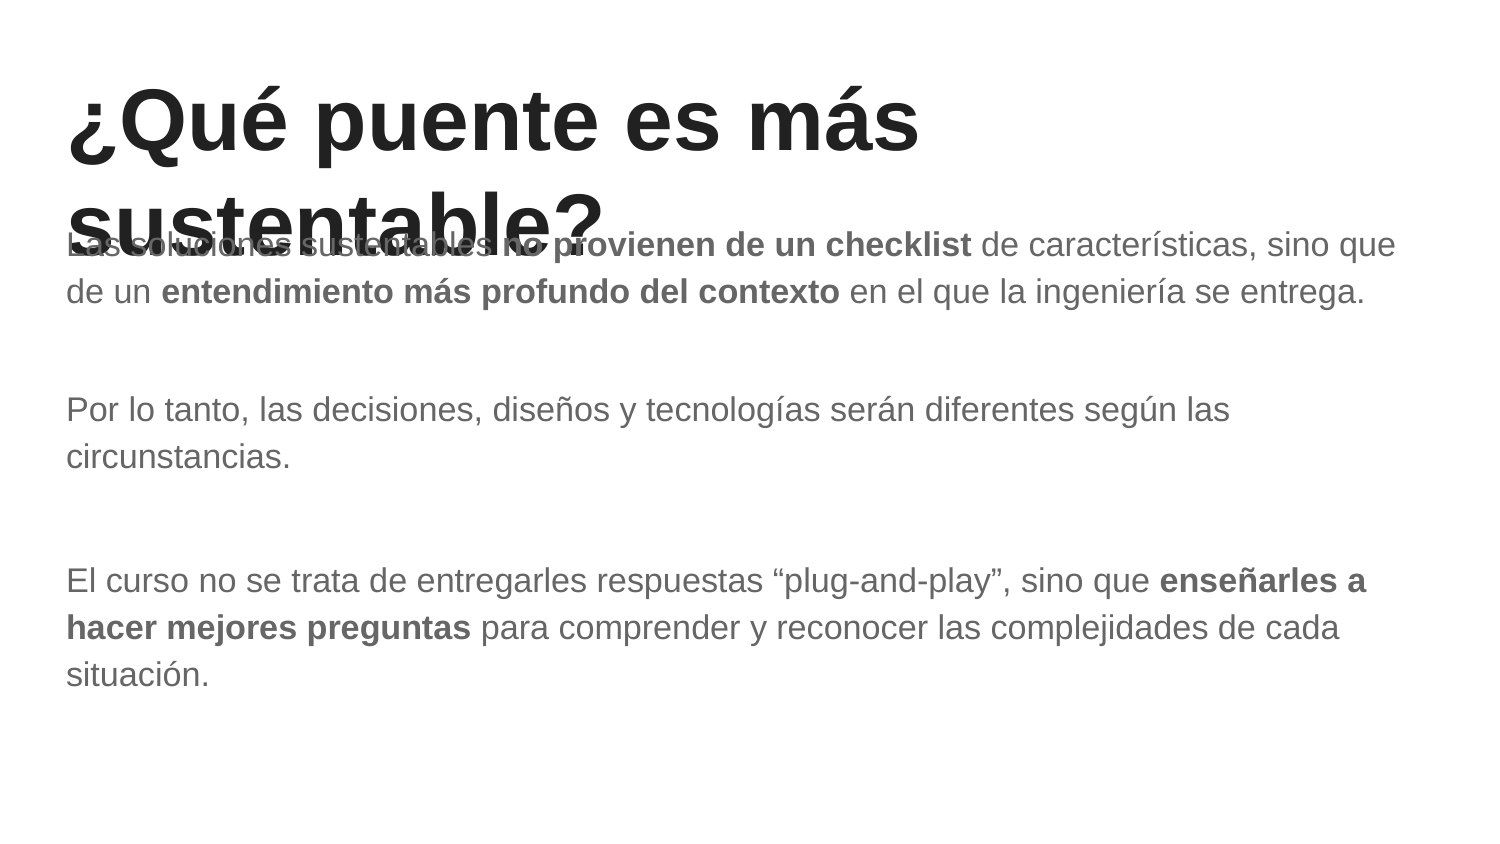

# ¿Qué puente es más sustentable?
Las soluciones sustentables no provienen de un checklist de características, sino que de un entendimiento más profundo del contexto en el que la ingeniería se entrega.
Por lo tanto, las decisiones, diseños y tecnologías serán diferentes según las circunstancias.
El curso no se trata de entregarles respuestas “plug-and-play”, sino que enseñarles a hacer mejores preguntas para comprender y reconocer las complejidades de cada situación.